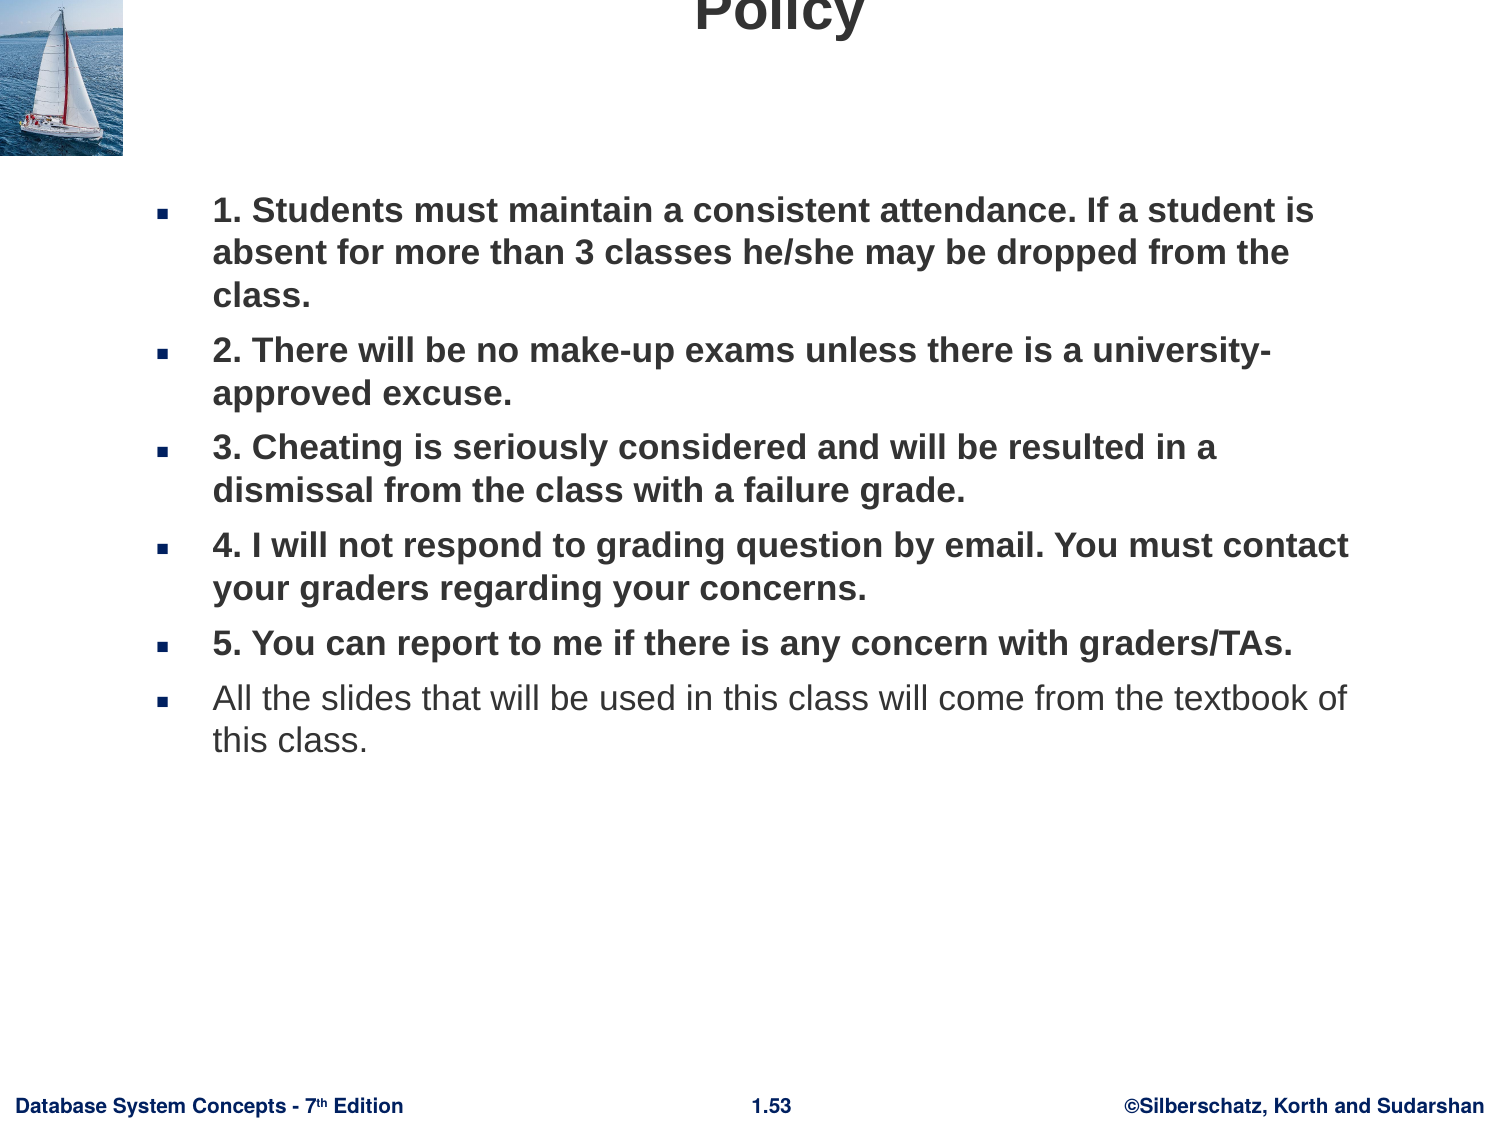

# Policy
1. Students must maintain a consistent attendance. If a student is absent for more than 3 classes he/she may be dropped from the class.
2. There will be no make-up exams unless there is a university-approved excuse.
3. Cheating is seriously considered and will be resulted in a dismissal from the class with a failure grade.
4. I will not respond to grading question by email. You must contact your graders regarding your concerns.
5. You can report to me if there is any concern with graders/TAs.
All the slides that will be used in this class will come from the textbook of this class.